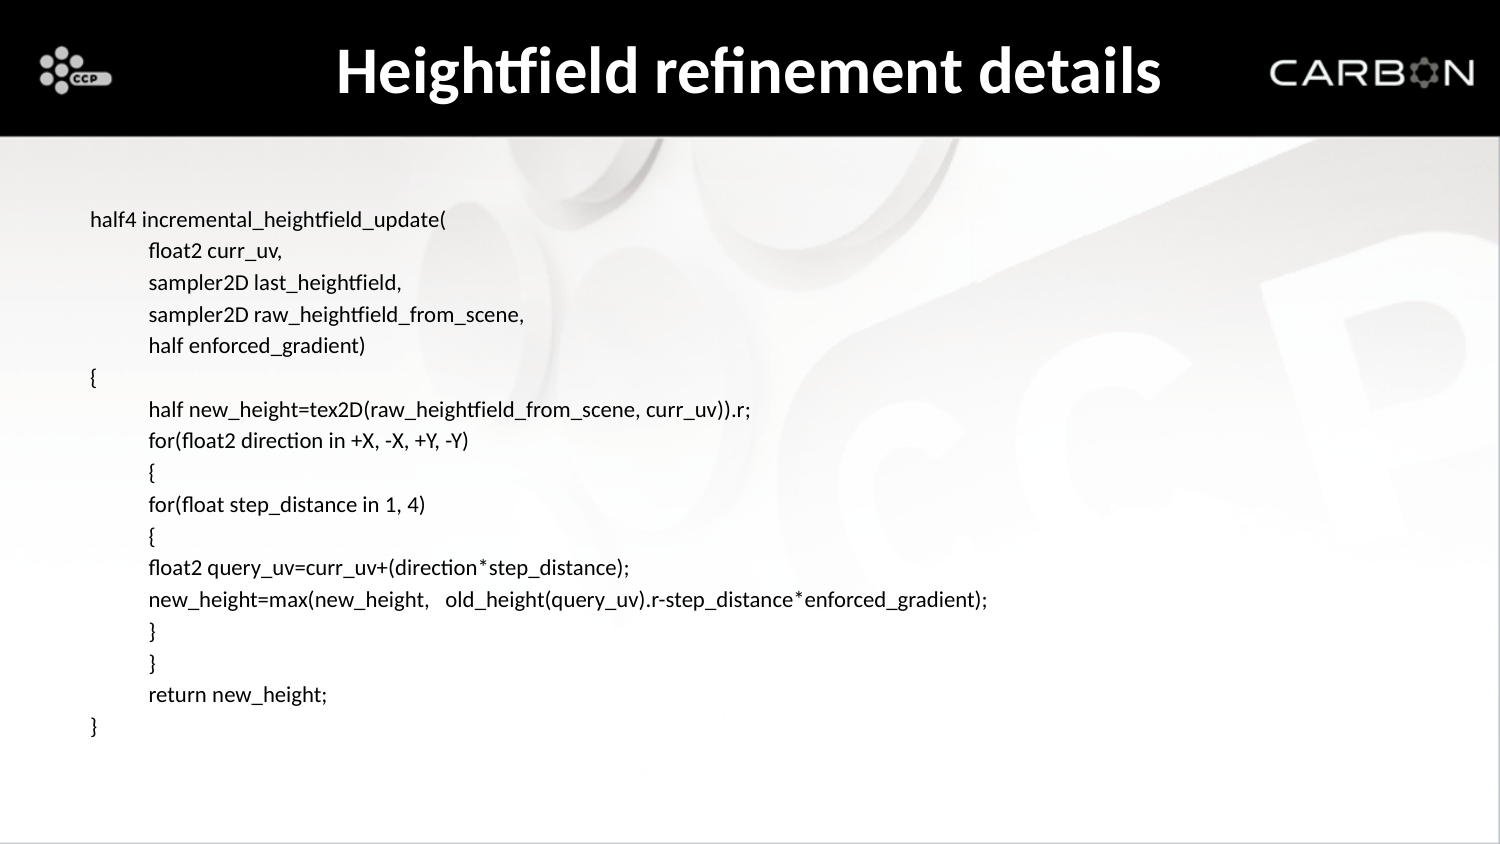

# Heightfield refinement details
half4 incremental_heightfield_update(
	float2 curr_uv,
	sampler2D last_heightfield,
	sampler2D raw_heightfield_from_scene,
	half enforced_gradient)
{
	half new_height=tex2D(raw_heightfield_from_scene, curr_uv)).r;
	for(float2 direction in +X, -X, +Y, -Y)
	{
		for(float step_distance in 1, 4)
		{
			float2 query_uv=curr_uv+(direction*step_distance);
			new_height=max(new_height,   old_height(query_uv).r-step_distance*enforced_gradient);
		}
	}
	return new_height;
}